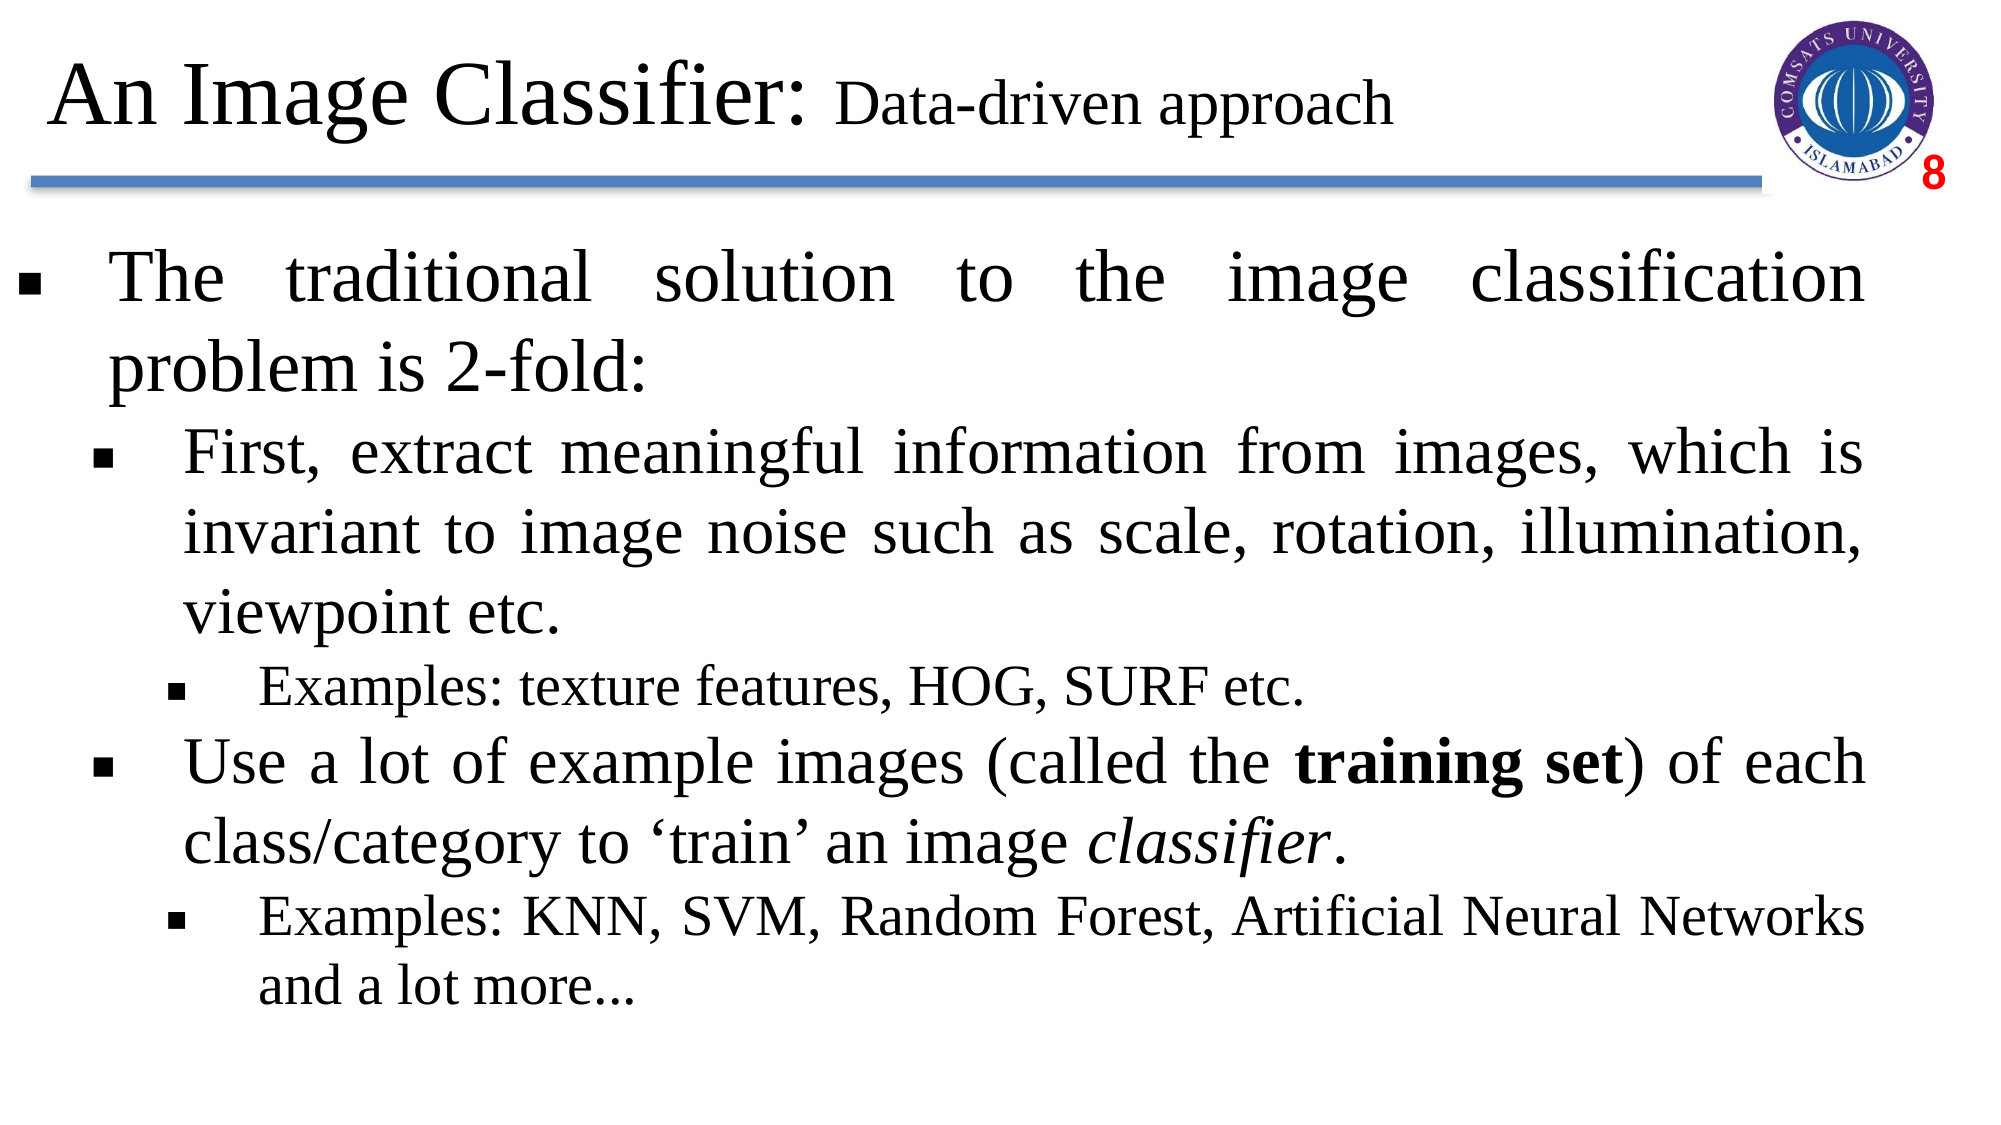

# An Image Classifier: Data-driven approach
The traditional solution to the image classification problem is 2-fold:
First, extract meaningful information from images, which is invariant to image noise such as scale, rotation, illumination, viewpoint etc.
Examples: texture features, HOG, SURF etc.
Use a lot of example images (called the training set) of each class/category to ‘train’ an image classifier.
Examples: KNN, SVM, Random Forest, Artificial Neural Networks and a lot more...